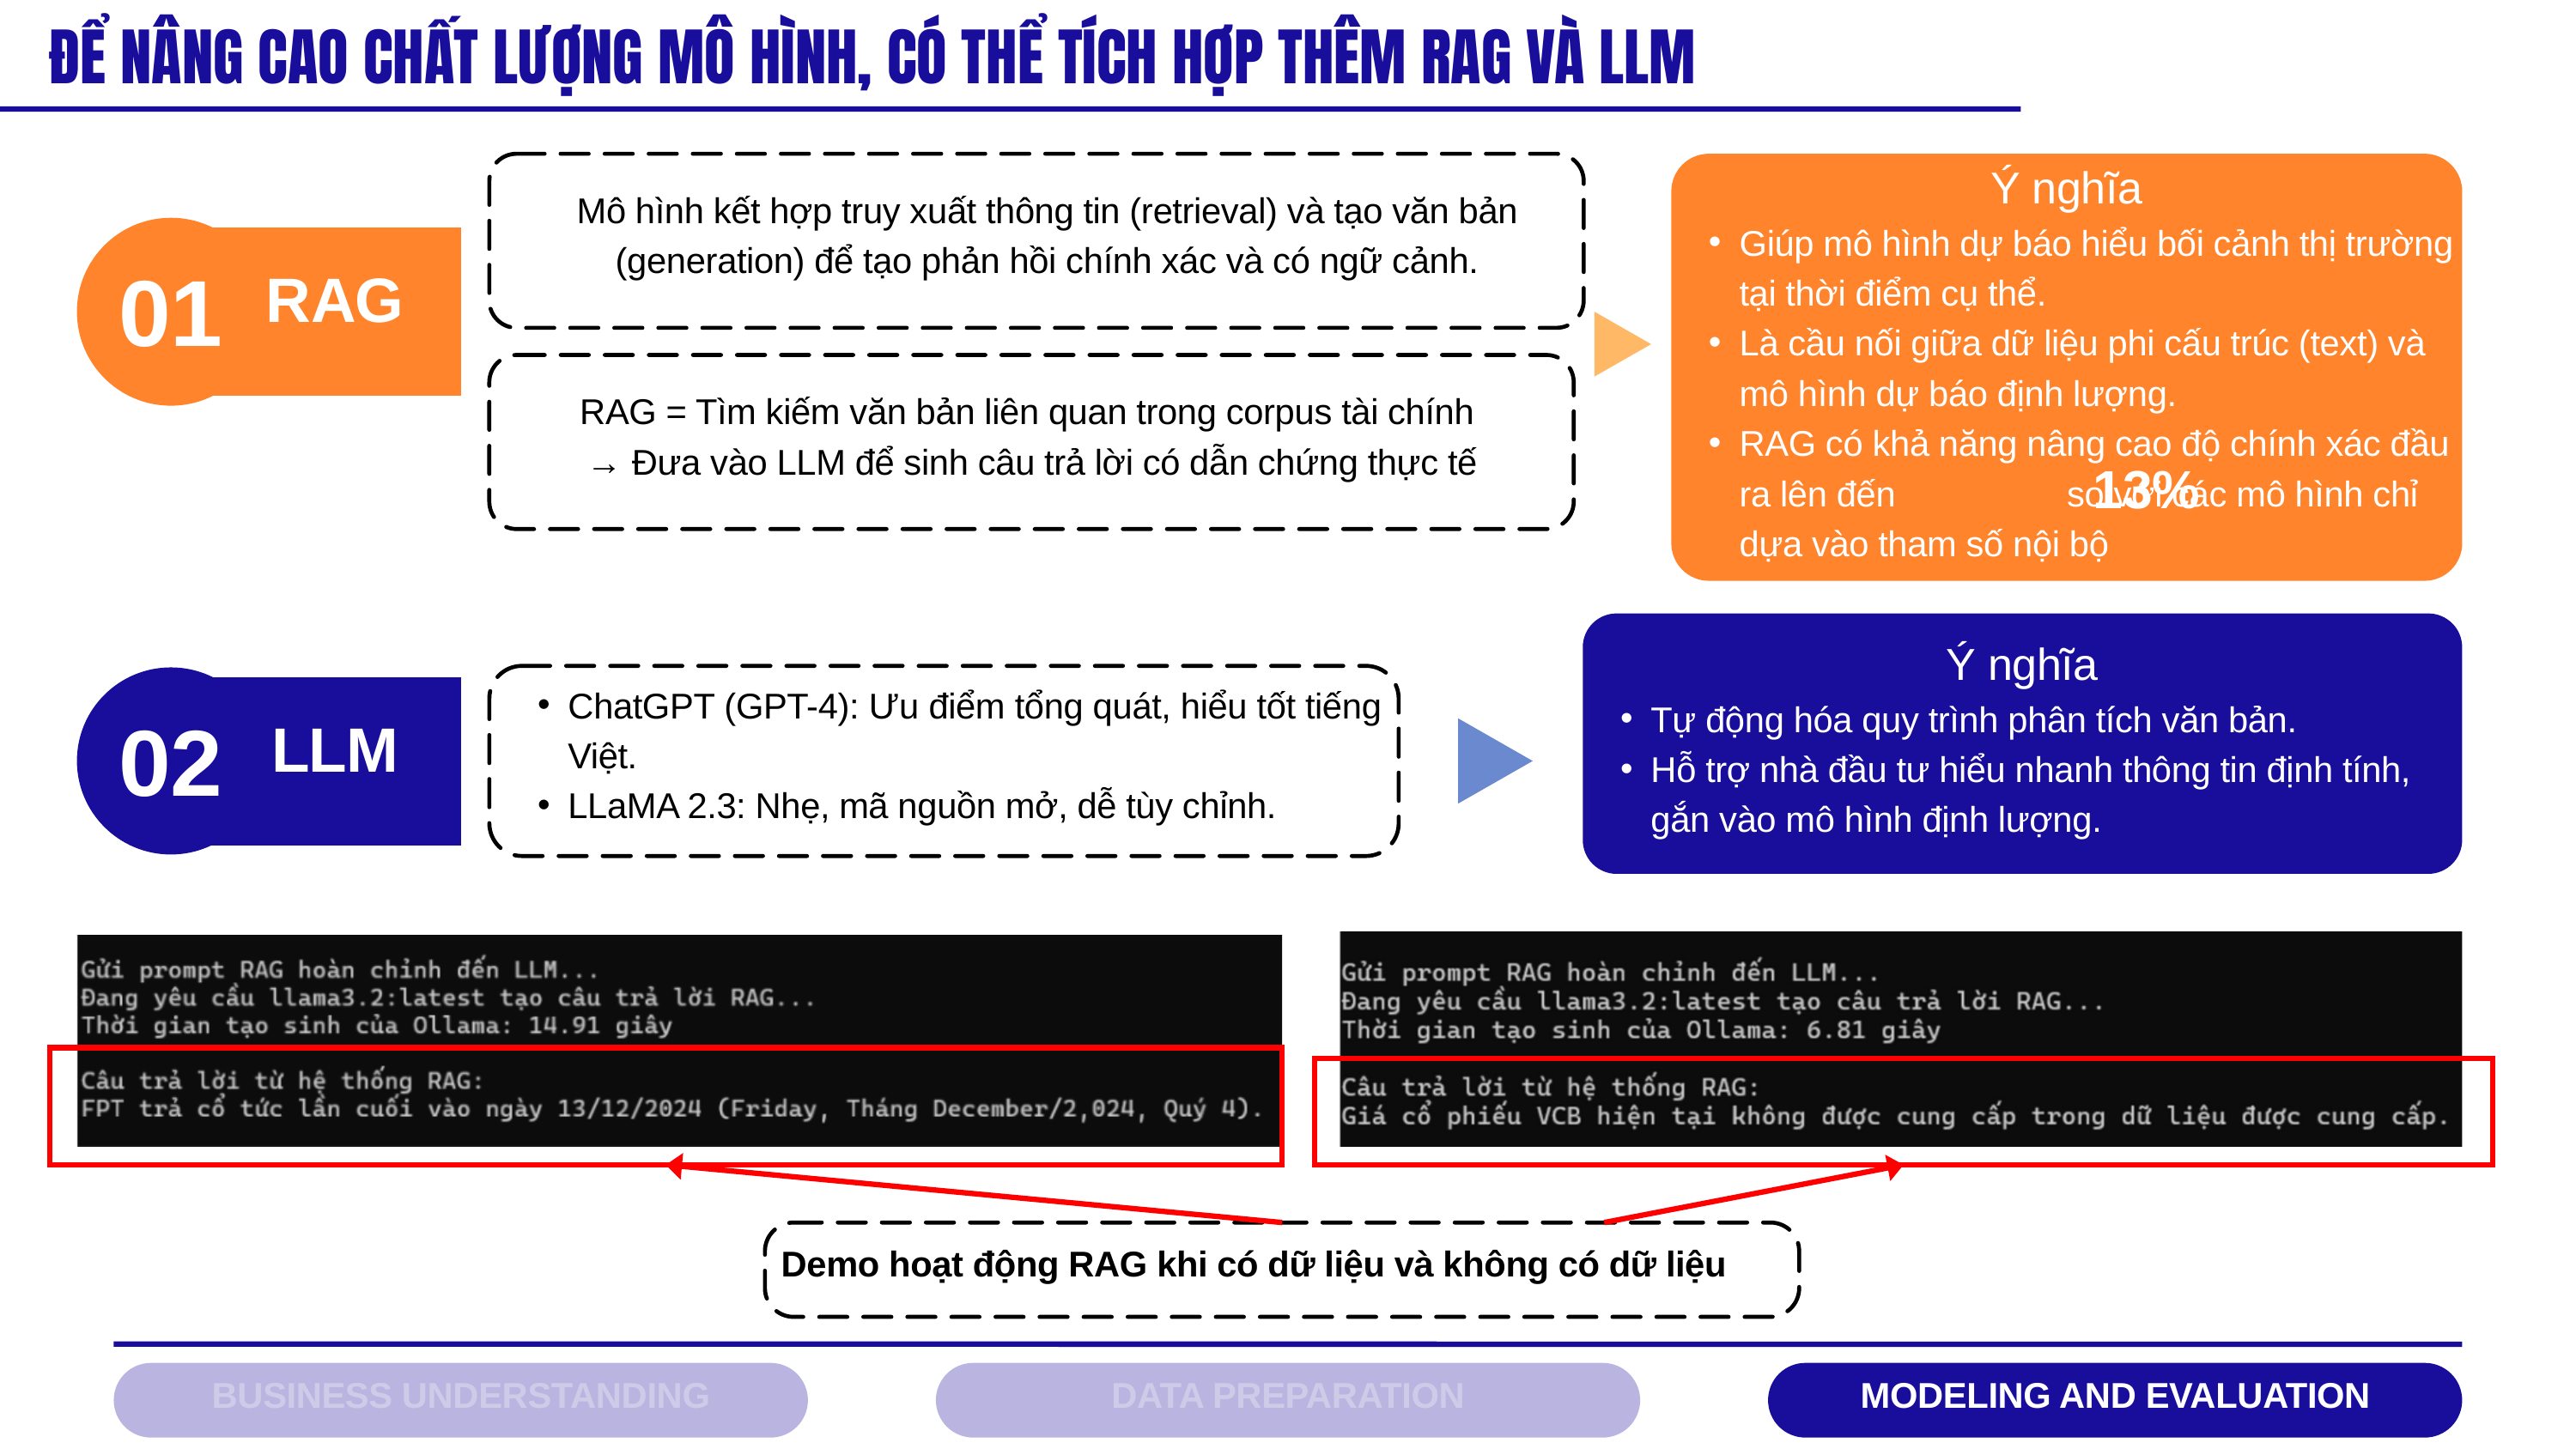

ĐỂ NÂNG CAO CHẤT LƯỢNG MÔ HÌNH, CÓ THỂ TÍCH HỢP THÊM RAG VÀ LLM

Mô hình kết hợp truy xuất thông tin (retrieval) và tạo văn bản (generation) để tạo phản hồi chính xác và có ngữ cảnh.

Ý nghĩa
Giúp mô hình dự báo hiểu bối cảnh thị trường tại thời điểm cụ thể.
Là cầu nối giữa dữ liệu phi cấu trúc (text) và mô hình dự báo định lượng.
RAG có khả năng nâng cao độ chính xác đầu ra lên đến                  so với các mô hình chỉ dựa vào tham số nội bộ

01

RAG

RAG = Tìm kiếm văn bản liên quan trong corpus tài chính
→ Đưa vào LLM để sinh câu trả lời có dẫn chứng thực tế
13%

Ý nghĩa
Tự động hóa quy trình phân tích văn bản.
Hỗ trợ nhà đầu tư hiểu nhanh thông tin định tính, gắn vào mô hình định lượng.

ChatGPT (GPT-4): Ưu điểm tổng quát, hiểu tốt tiếng Việt.
LLaMA 2.3: Nhẹ, mã nguồn mở, dễ tùy chỉnh.

02

LLM

Demo hoạt động RAG khi có dữ liệu và không có dữ liệu

BUSINESS UNDERSTANDING

DATA PREPARATION

MODELING AND EVALUATION